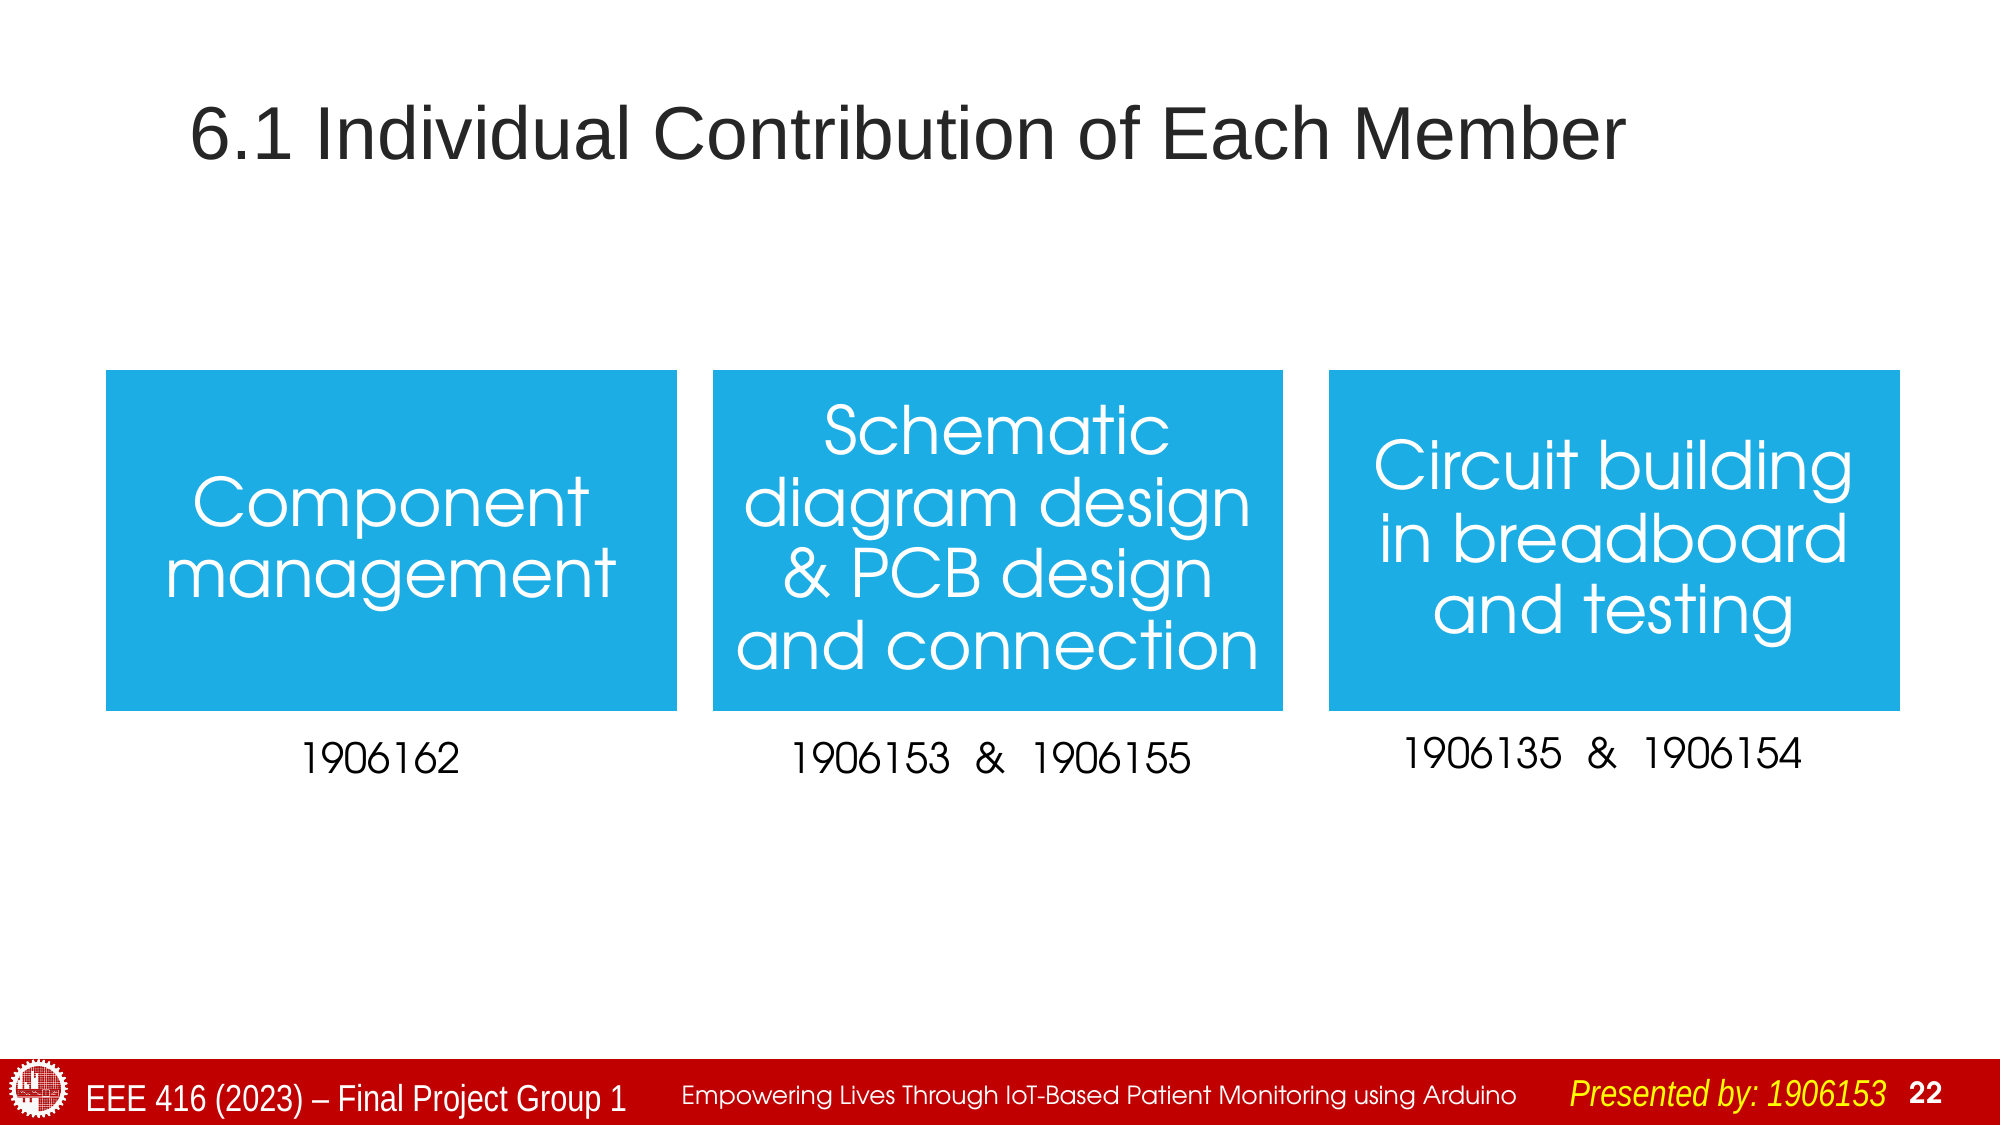

# 6.1 Individual Contribution of Each Member
Component management
Schematic diagram design & PCB design and connection
Circuit building in breadboard and testing
1906135  &  1906154
1906162
1906153  &  1906155
Presented by: 1906153
EEE 416 (2023) – Final Project Group 1
22
Empowering Lives Through IoT-Based Patient Monitoring using Arduino